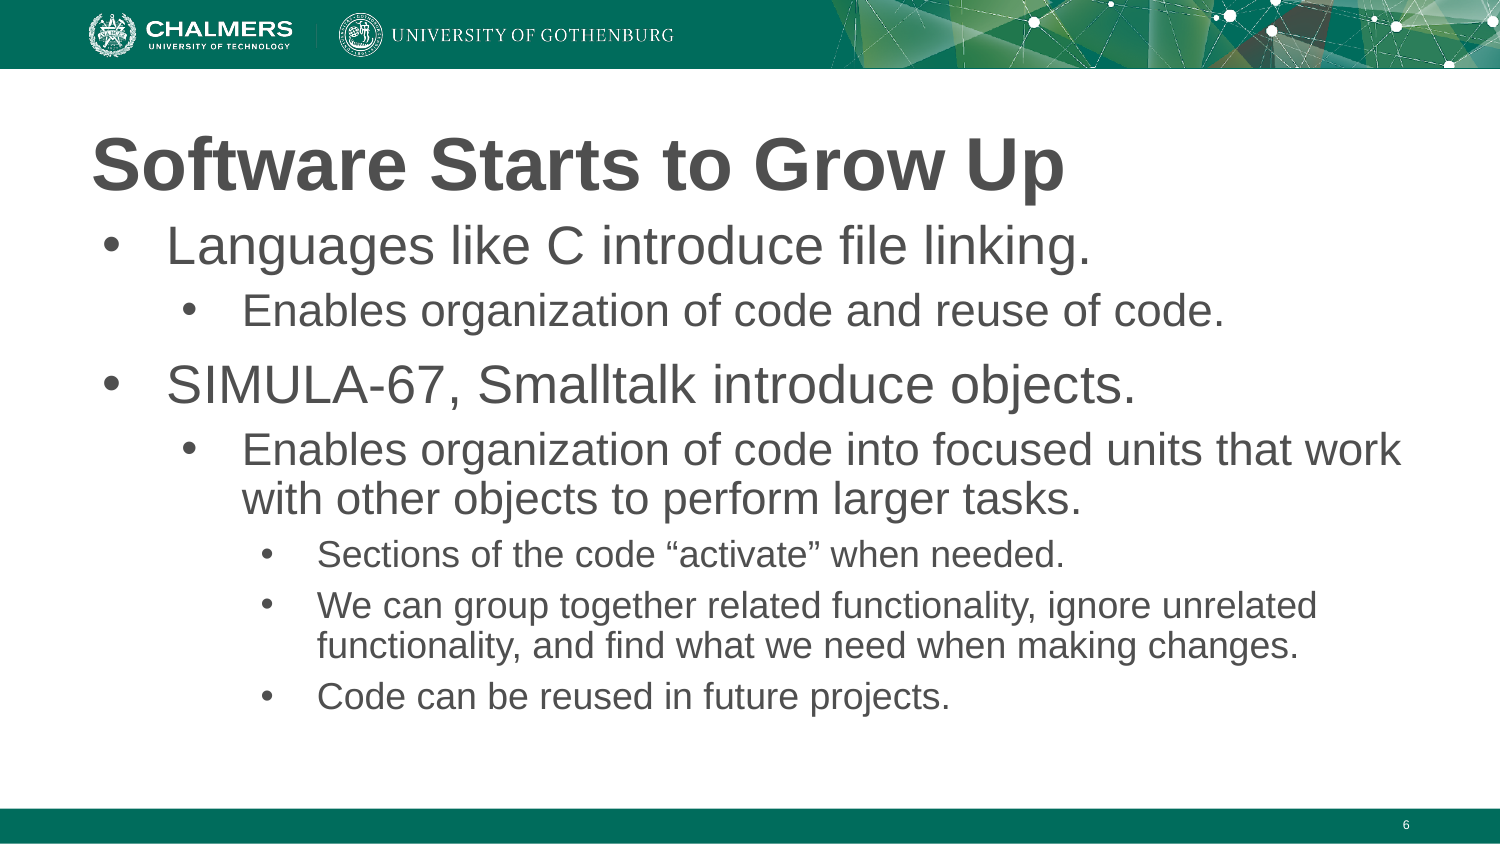

# Software Starts to Grow Up
Languages like C introduce file linking.
Enables organization of code and reuse of code.
SIMULA-67, Smalltalk introduce objects.
Enables organization of code into focused units that work with other objects to perform larger tasks.
Sections of the code “activate” when needed.
We can group together related functionality, ignore unrelated functionality, and find what we need when making changes.
Code can be reused in future projects.

6